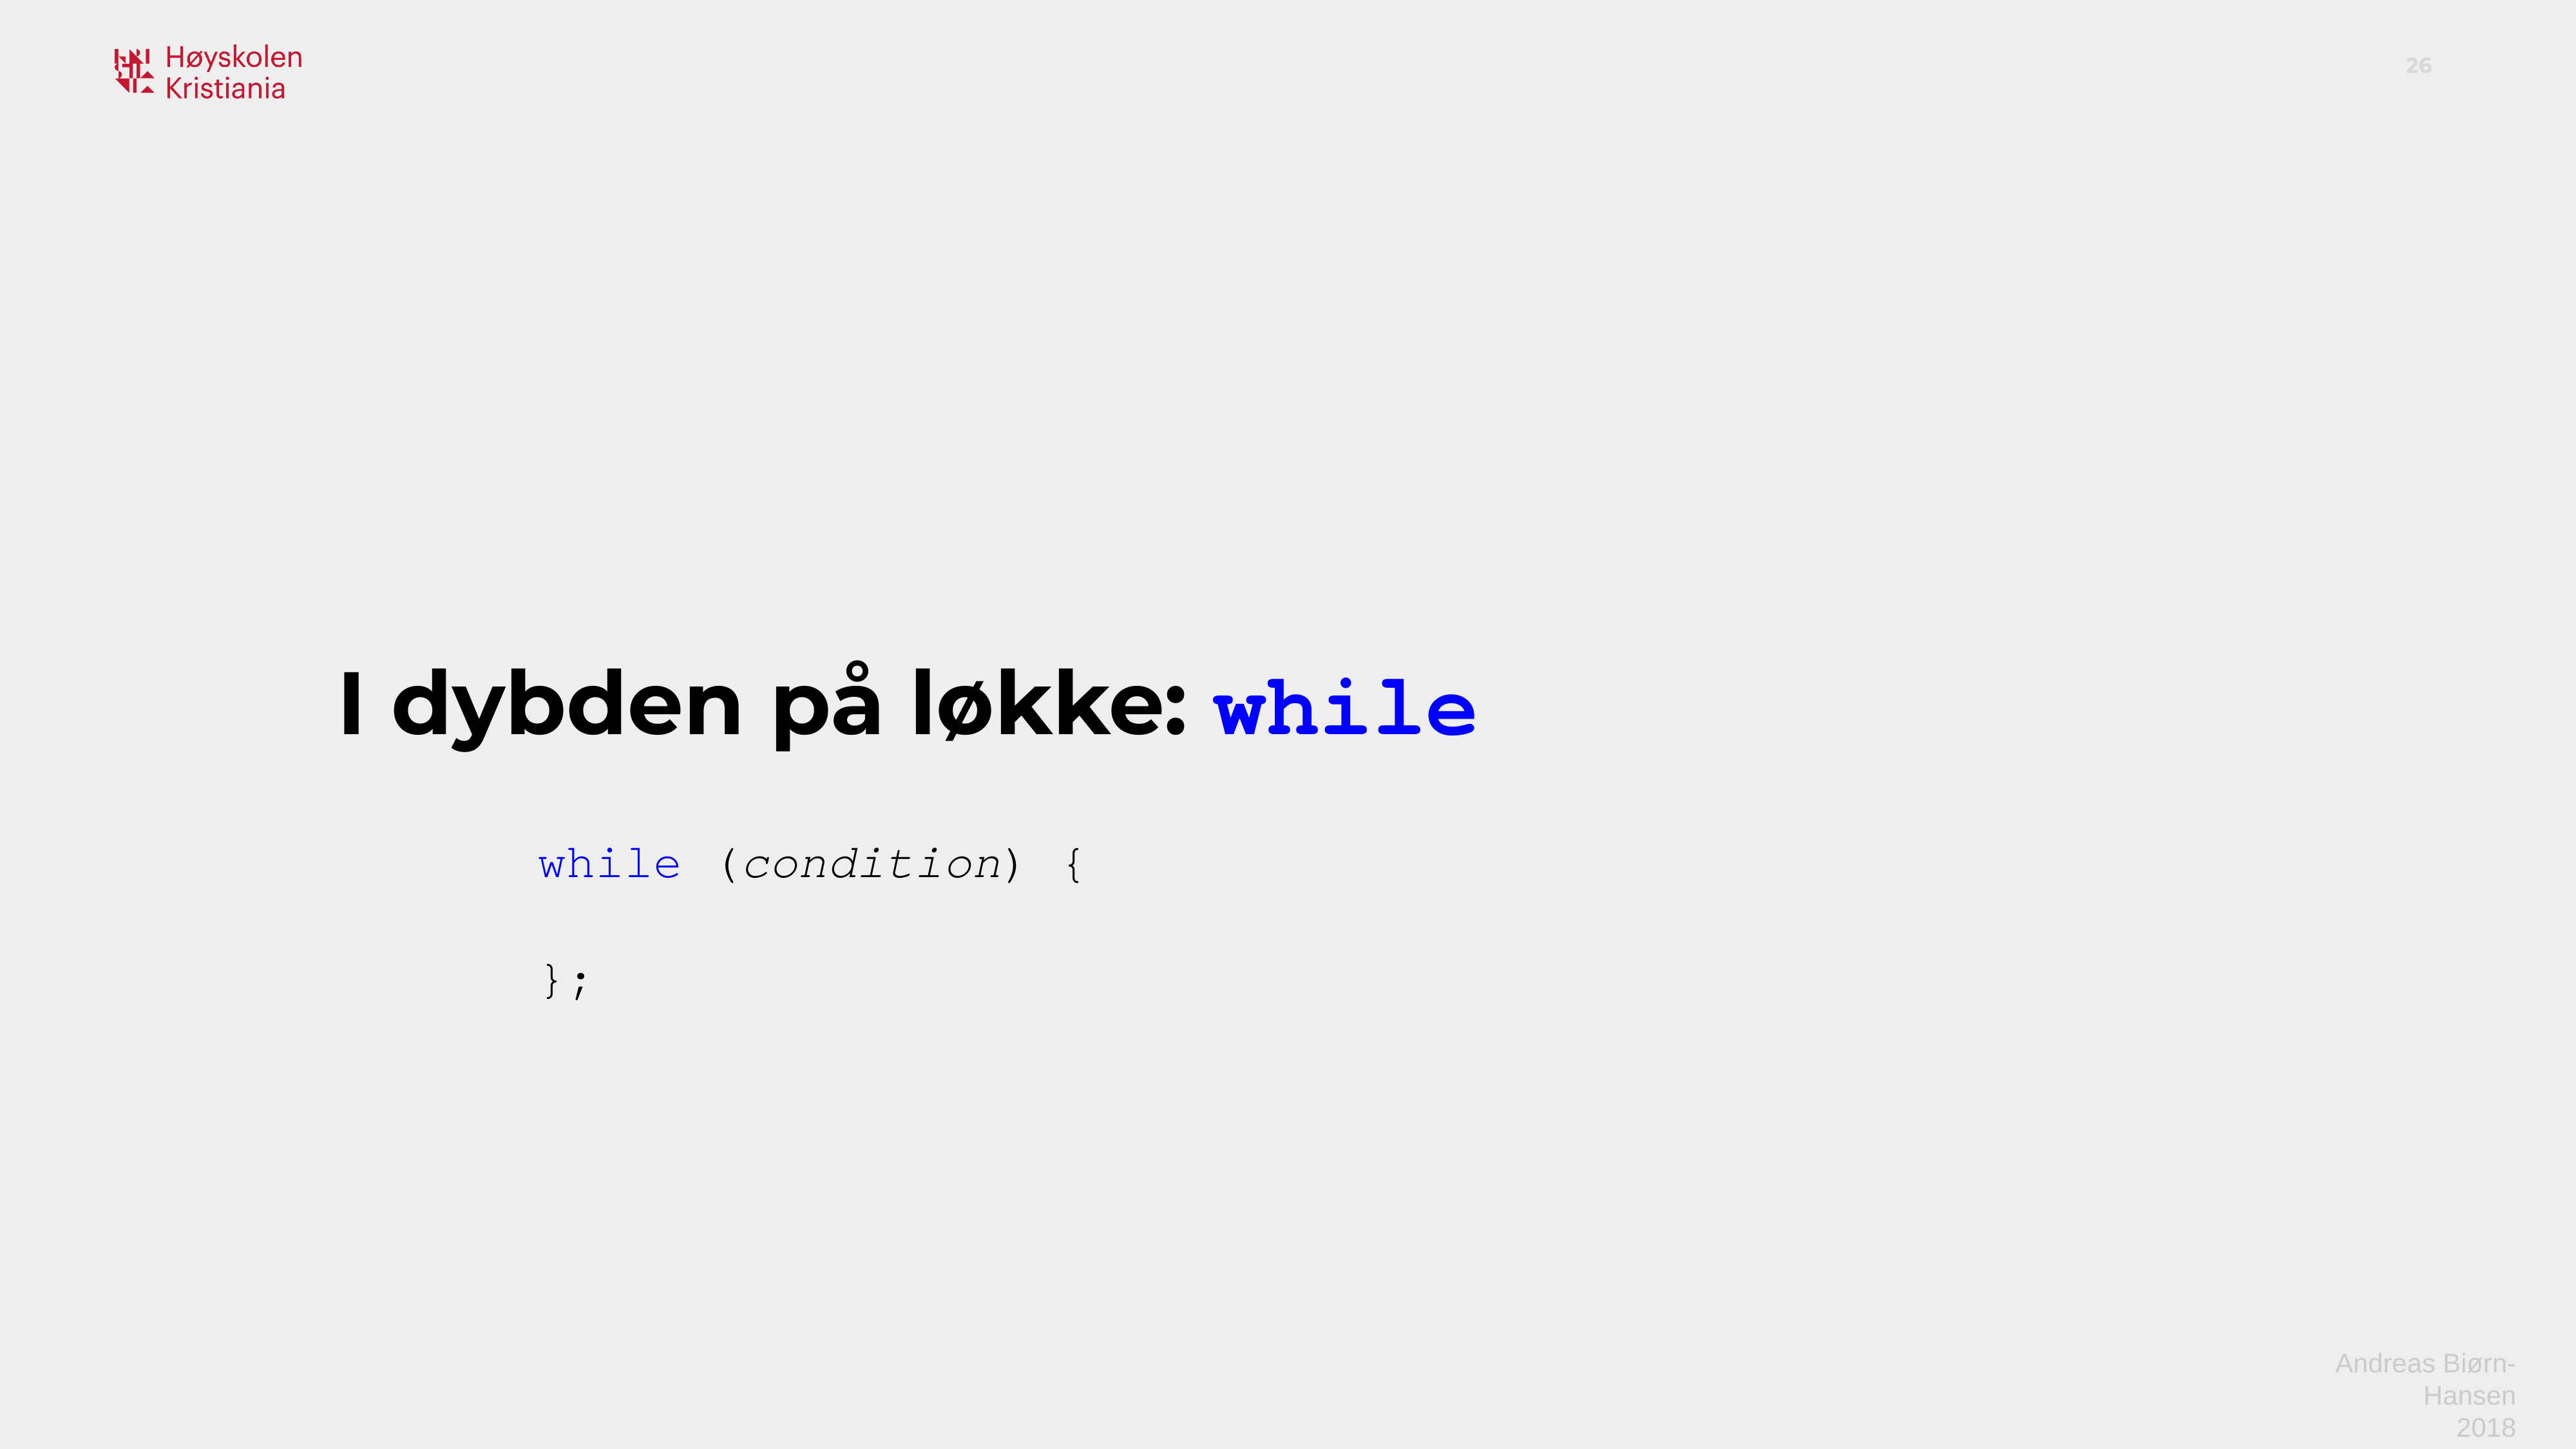

I dybden på løkke: while
while (condition) {

};